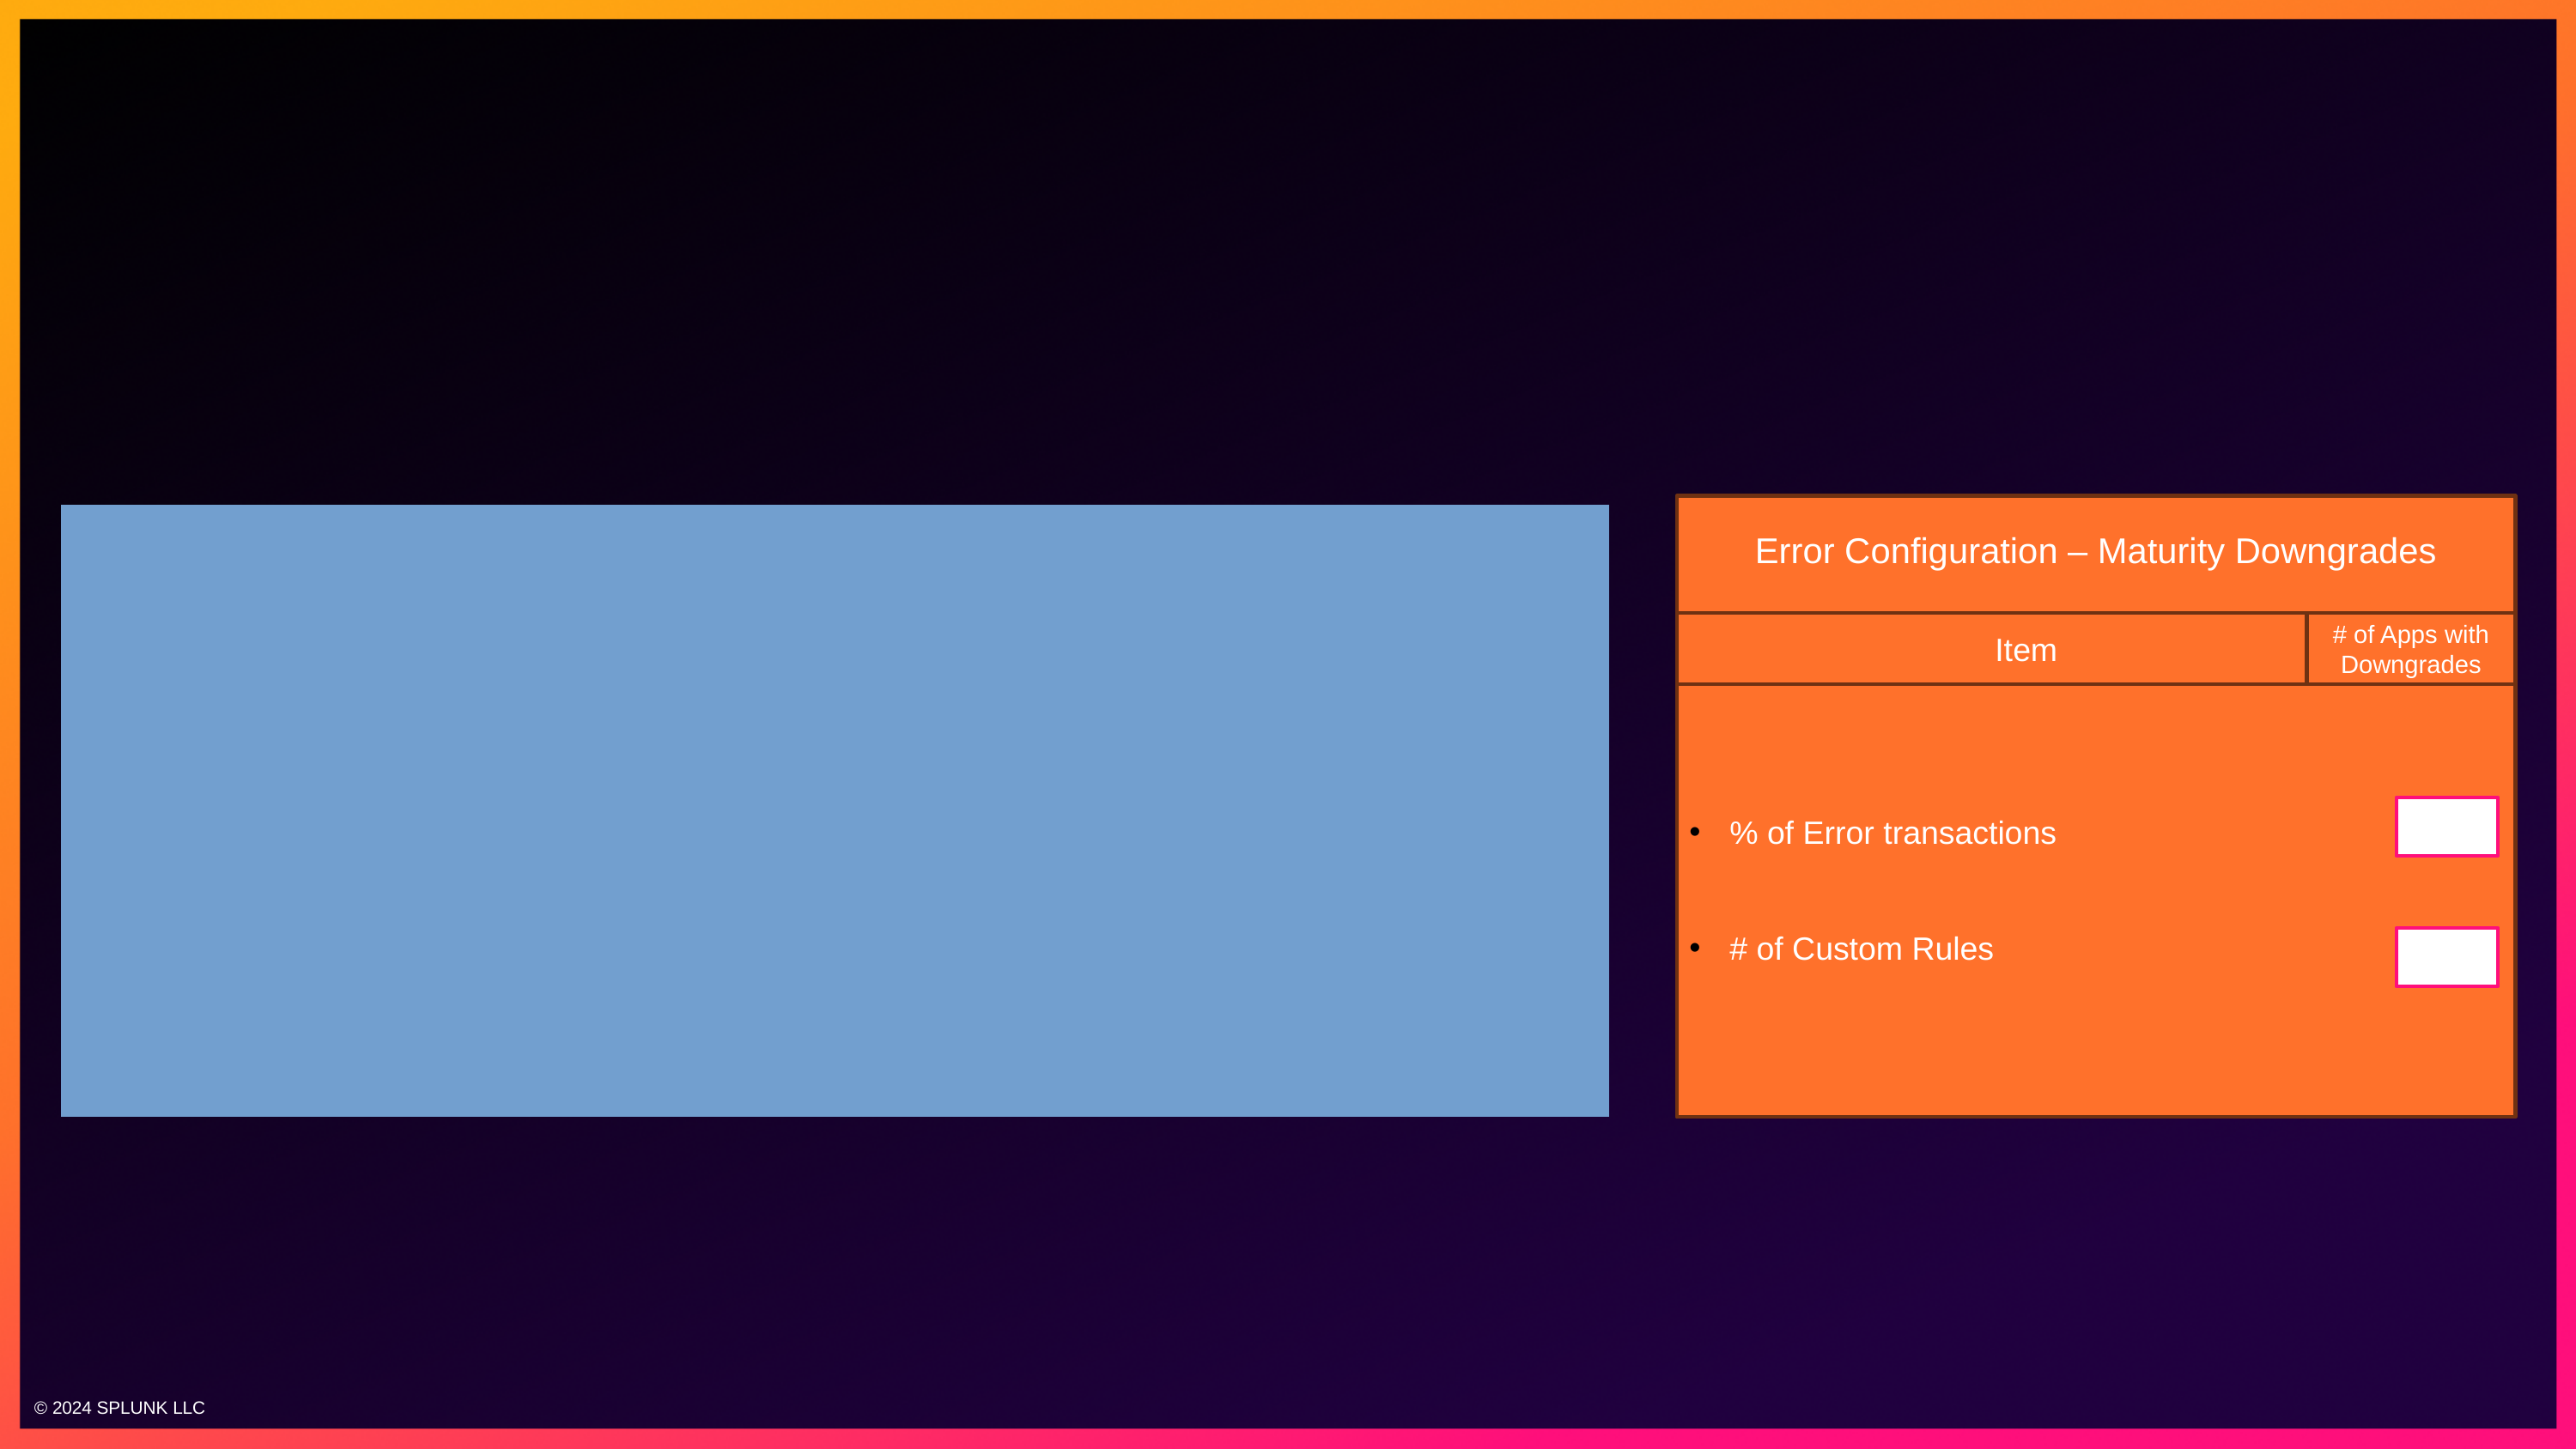

#
Metric Limits
Error Configuration – Maturity Downgrades

# of Apps with Downgrades
Item
% of Error transactions

# of Custom Rules